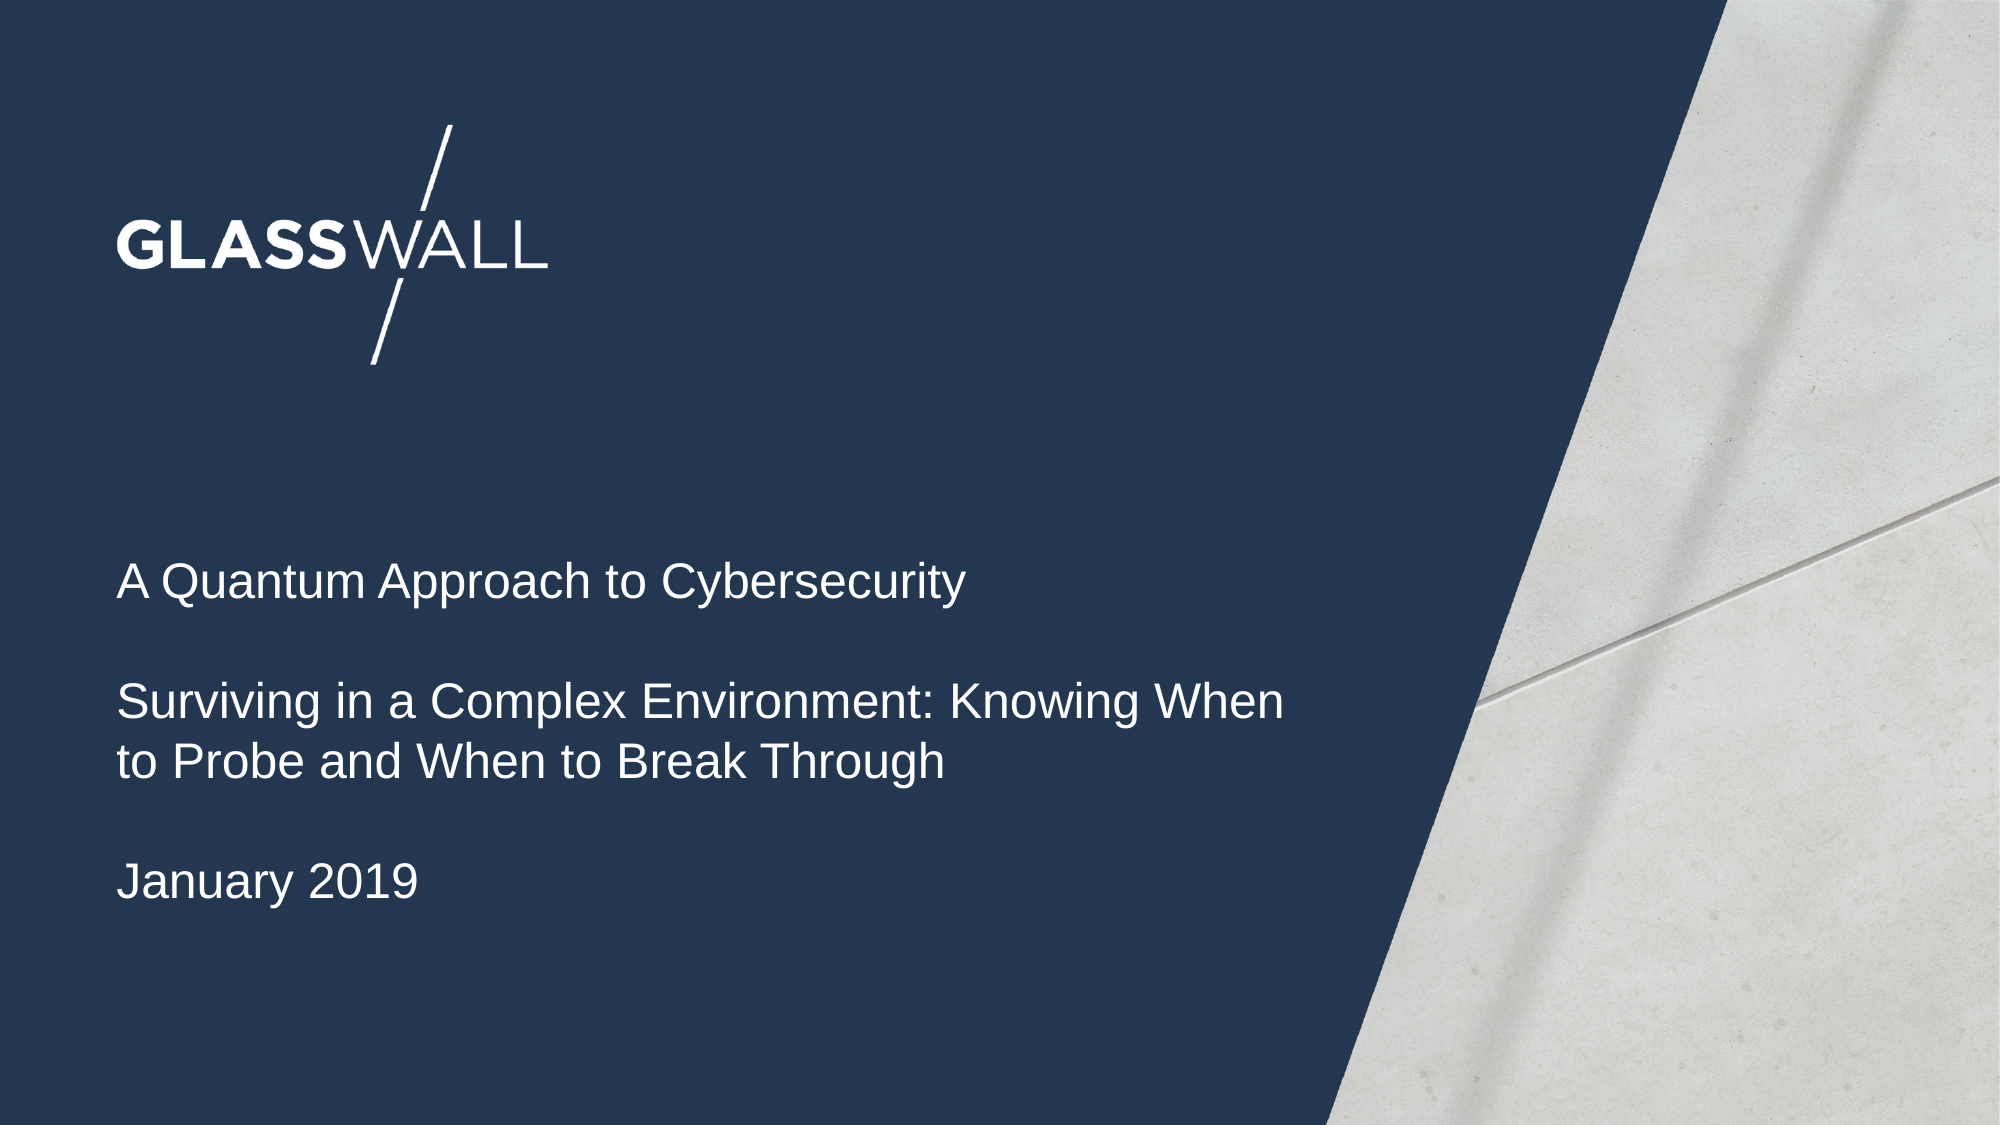

A Quantum Approach to Cybersecurity

Surviving in a Complex Environment: Knowing When to Probe and When to Break Through

January 2019